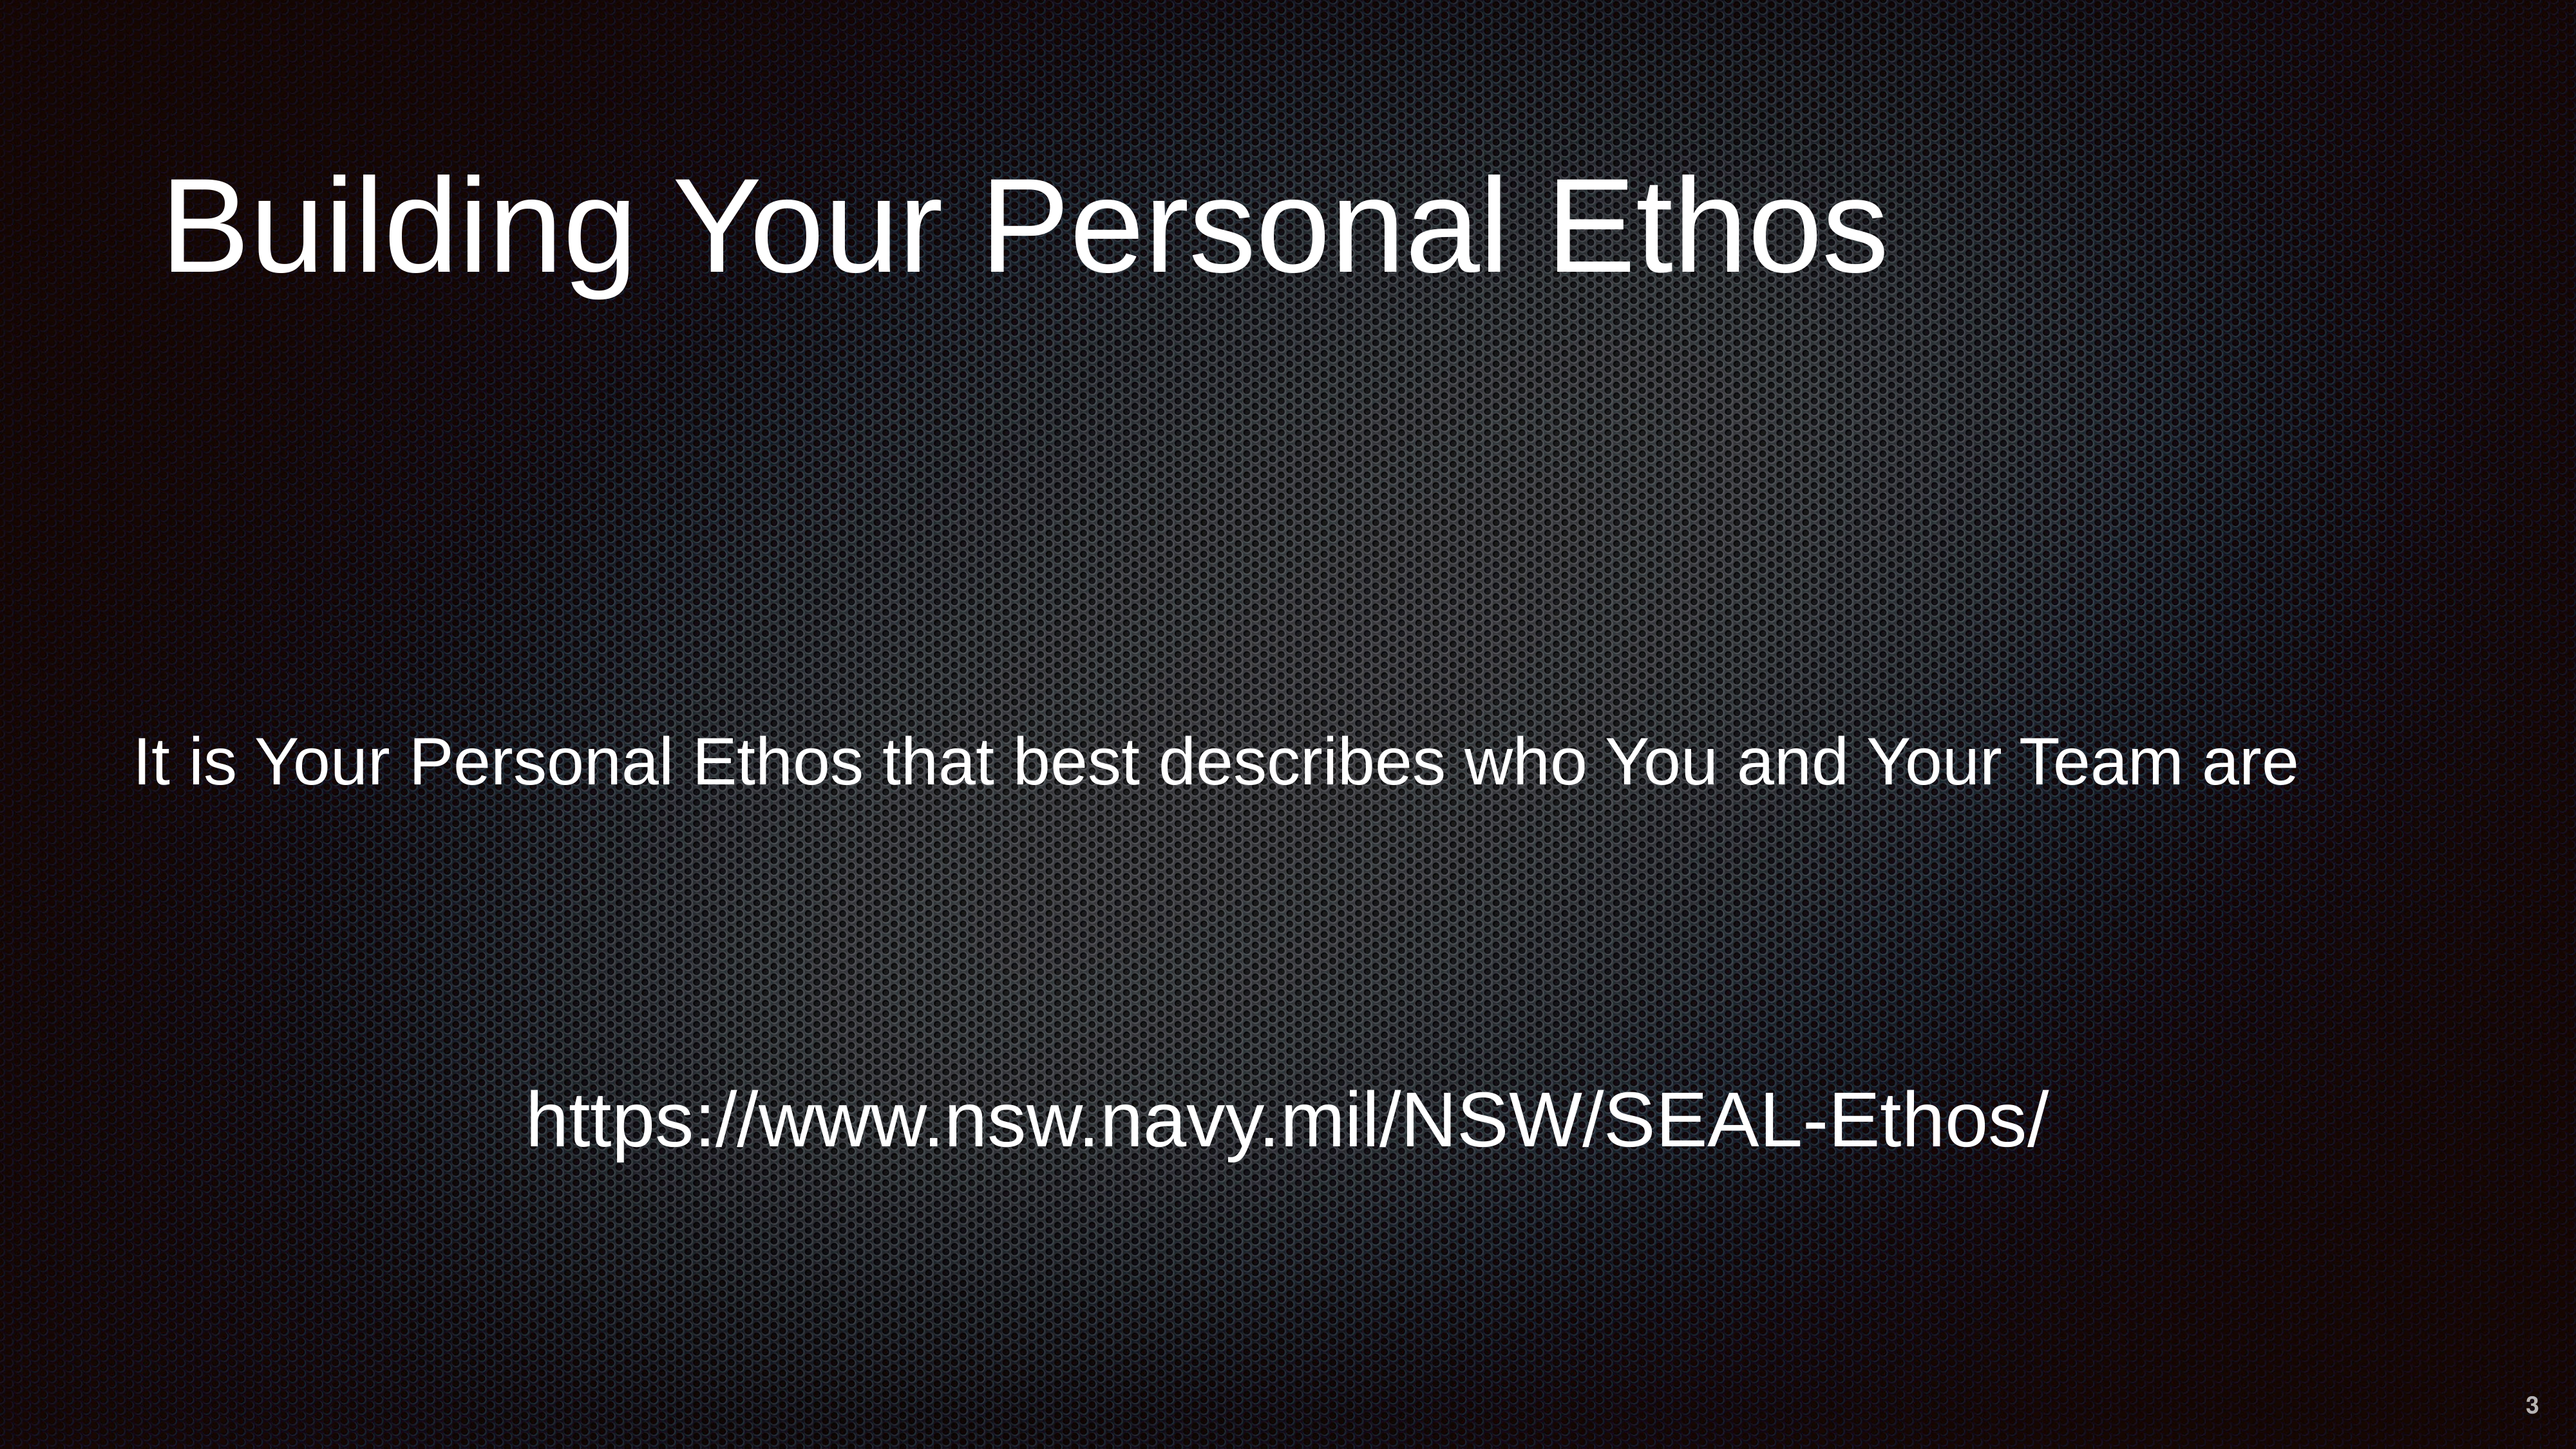

# Building Your Personal Ethos
It is Your Personal Ethos that best describes who You and Your Team are
https://www.nsw.navy.mil/NSW/SEAL-Ethos/
3